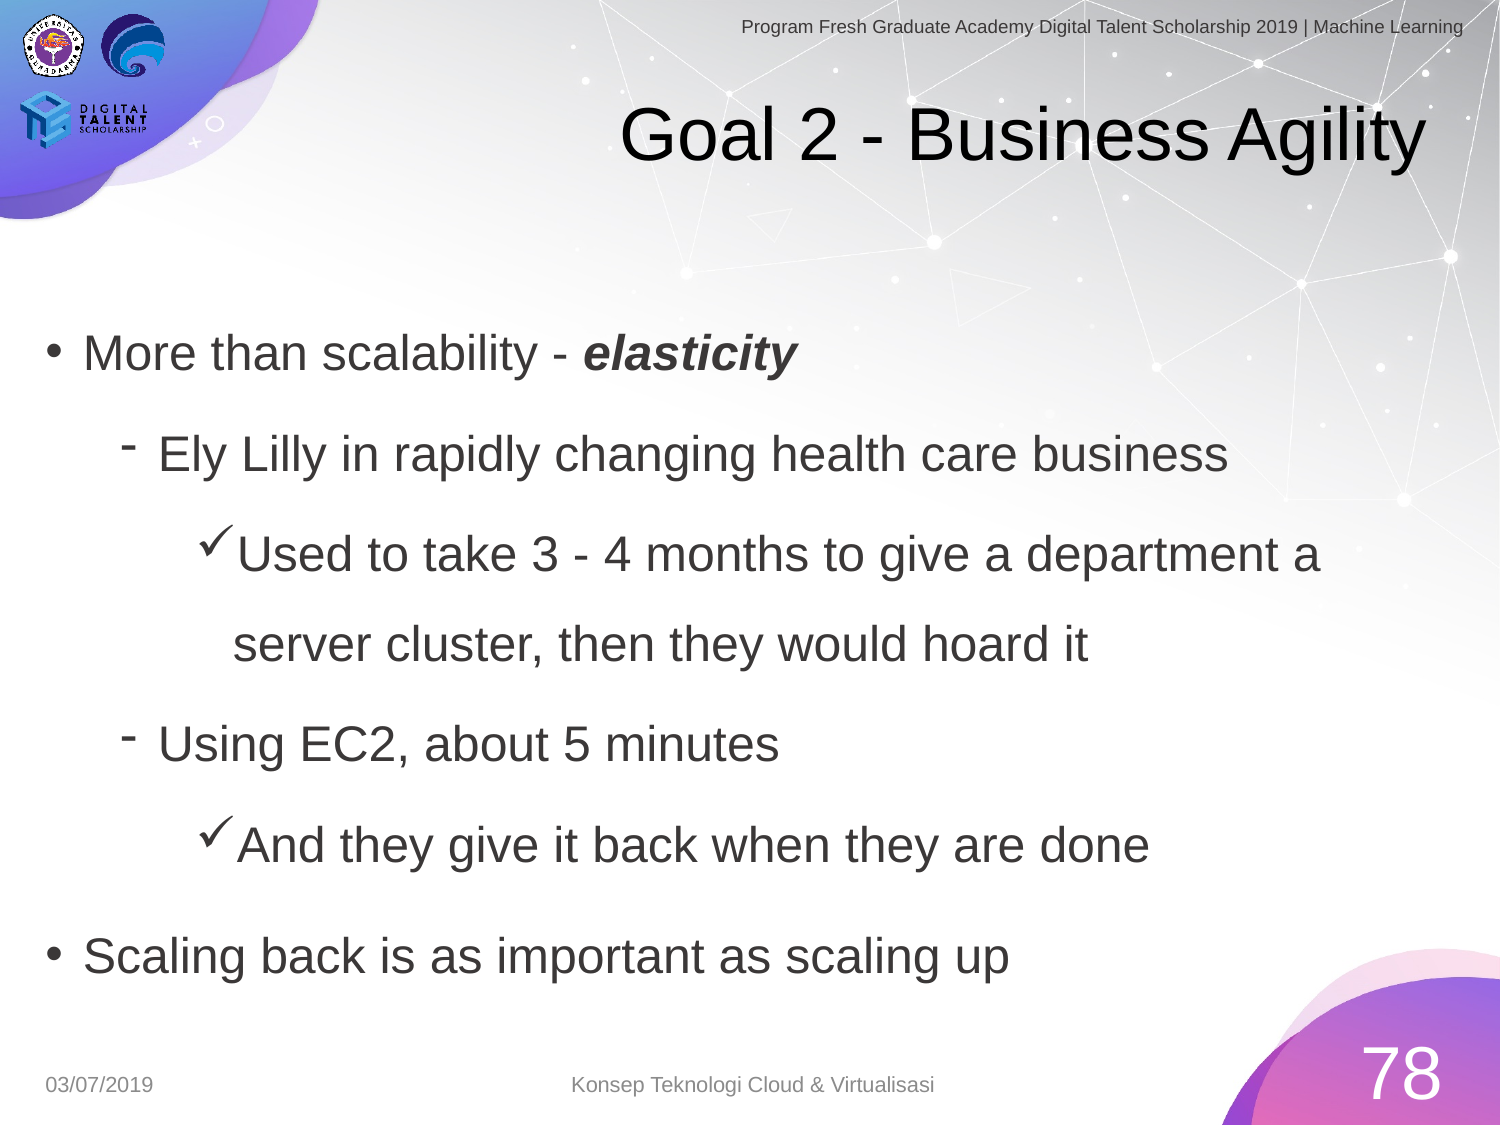

# Goal 2 - Business Agility
More than scalability - elasticity
Ely Lilly in rapidly changing health care business
Used to take 3 - 4 months to give a department a server cluster, then they would hoard it
Using EC2, about 5 minutes
And they give it back when they are done
Scaling back is as important as scaling up
78
Konsep Teknologi Cloud & Virtualisasi
03/07/2019